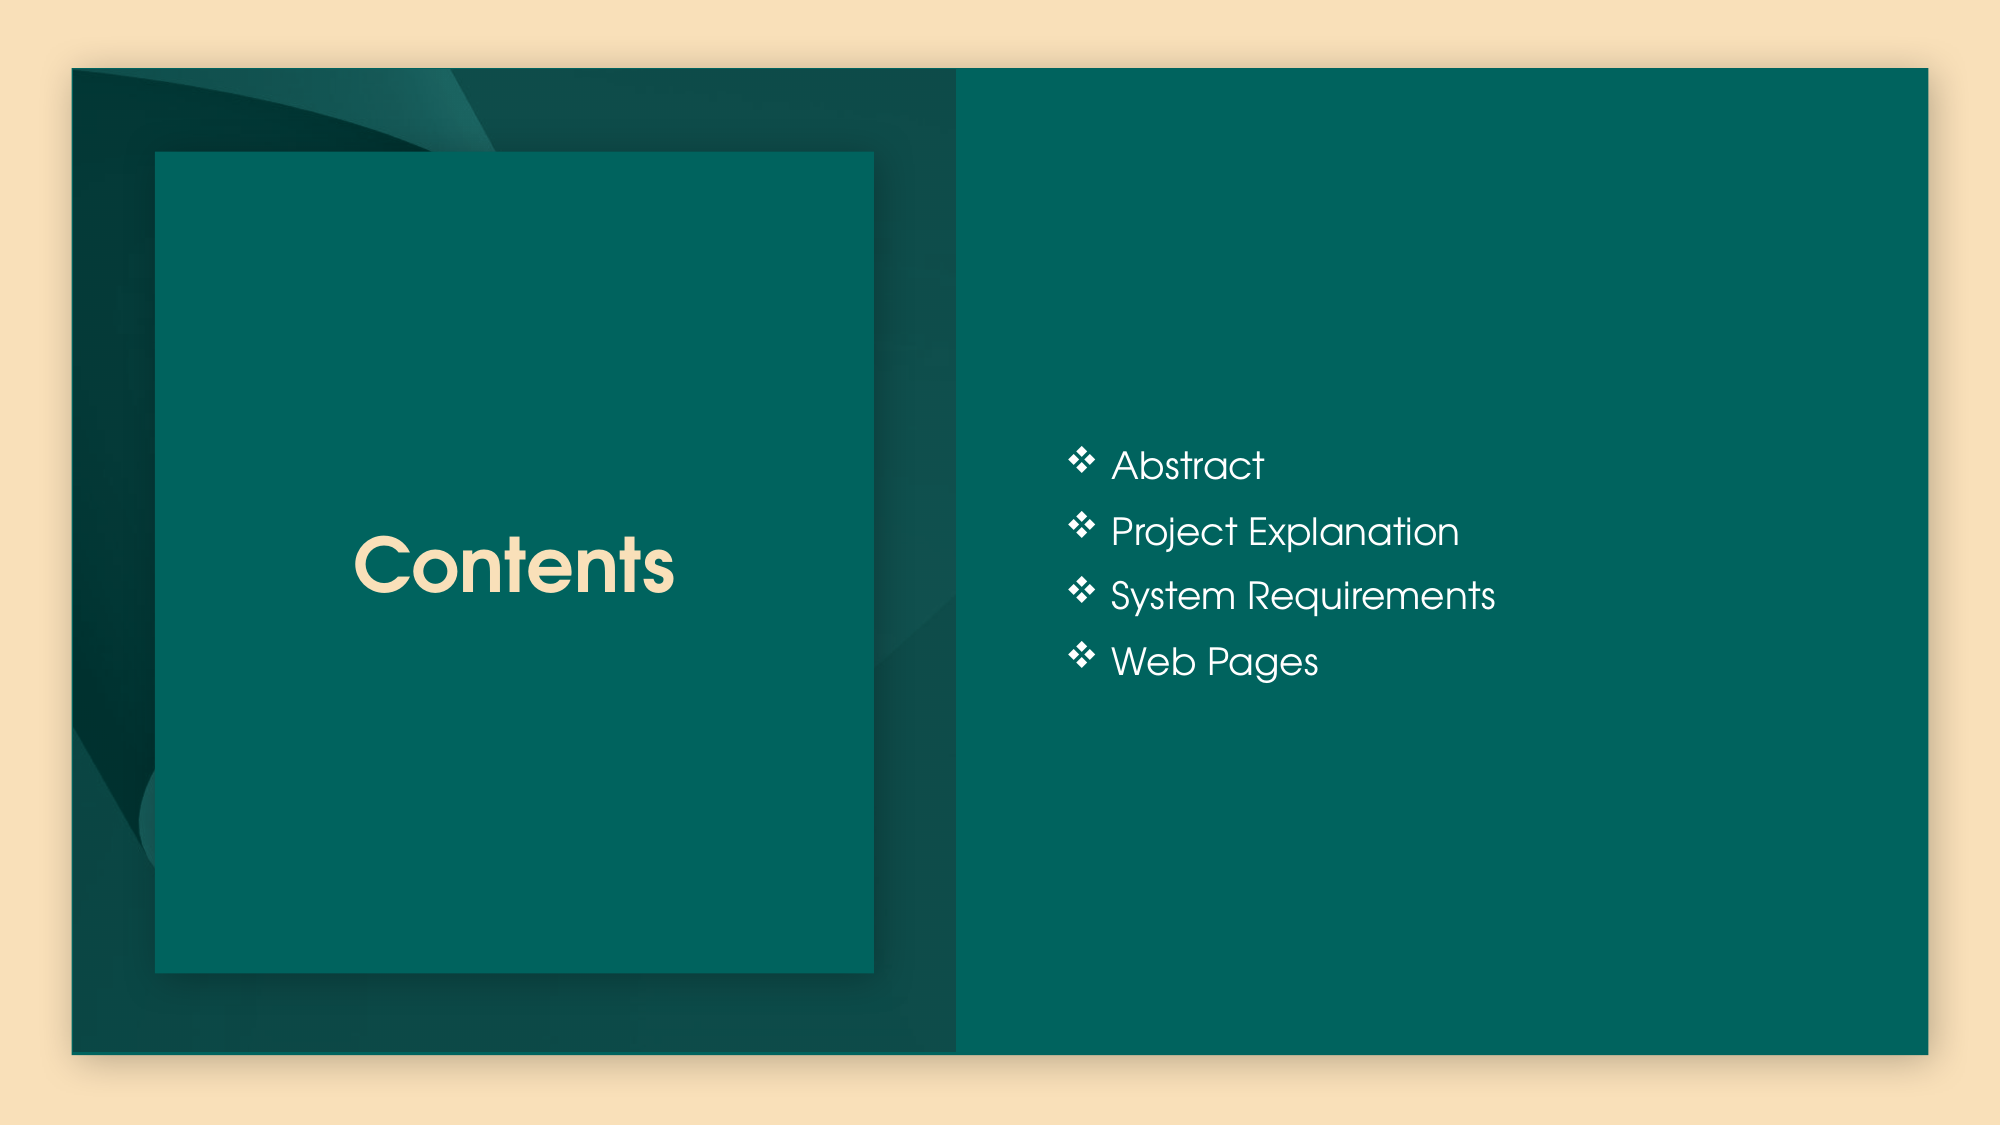

# Contents
Abstract
Project Explanation
System Requirements
Web Pages